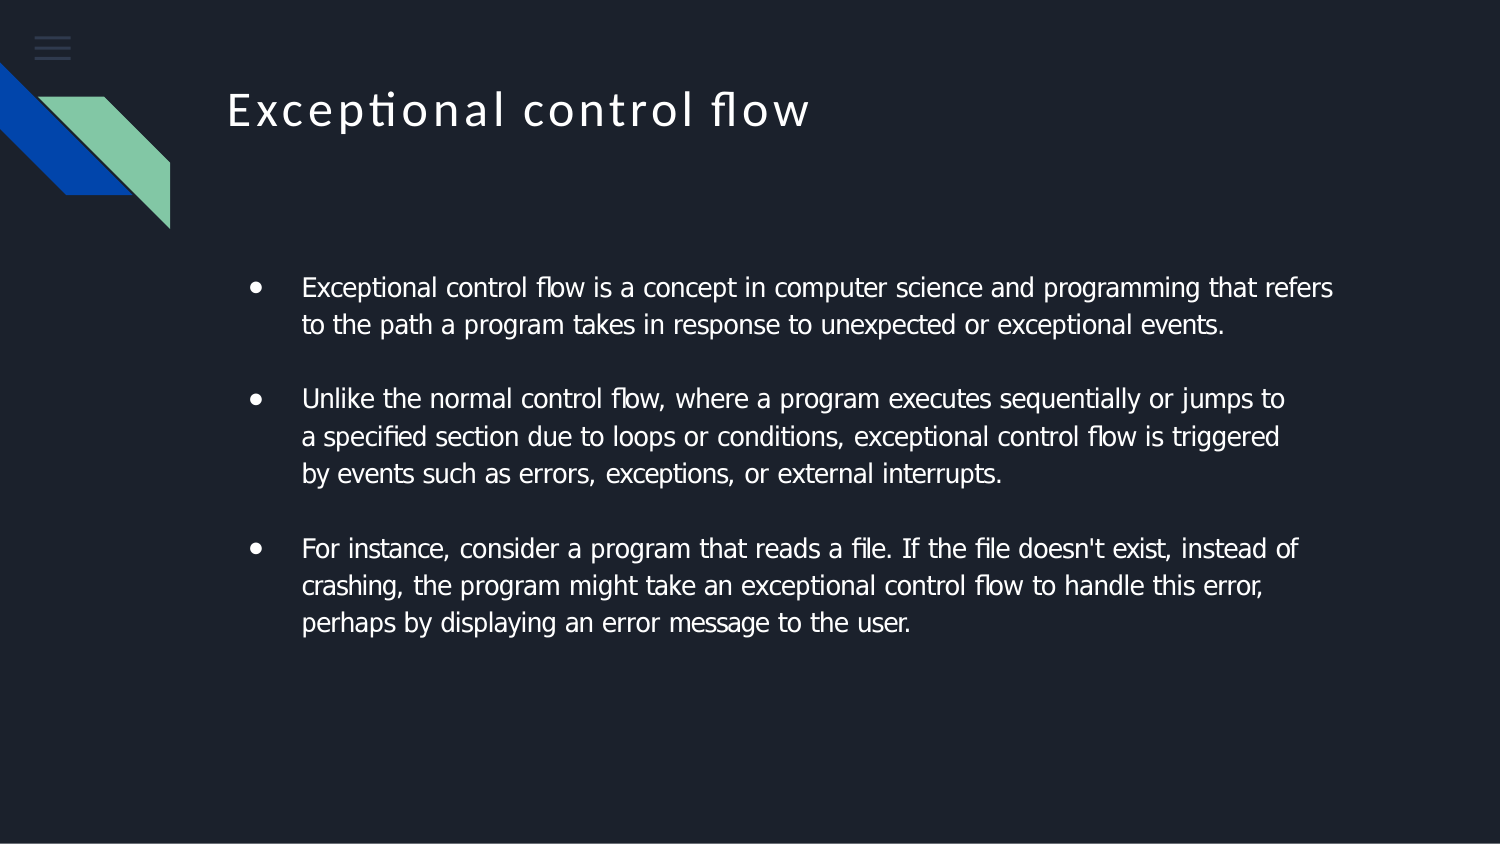

# Exceptional control ﬂow
Exceptional control ﬂow is a concept in computer science and programming that refers to the path a program takes in response to unexpected or exceptional events.

Unlike the normal control ﬂow, where a program executes sequentially or jumps to a speciﬁed section due to loops or conditions, exceptional control ﬂow is triggered by events such as errors, exceptions, or external interrupts.

For instance, consider a program that reads a ﬁle. If the ﬁle doesn't exist, instead of crashing, the program might take an exceptional control ﬂow to handle this error, perhaps by displaying an error message to the user.